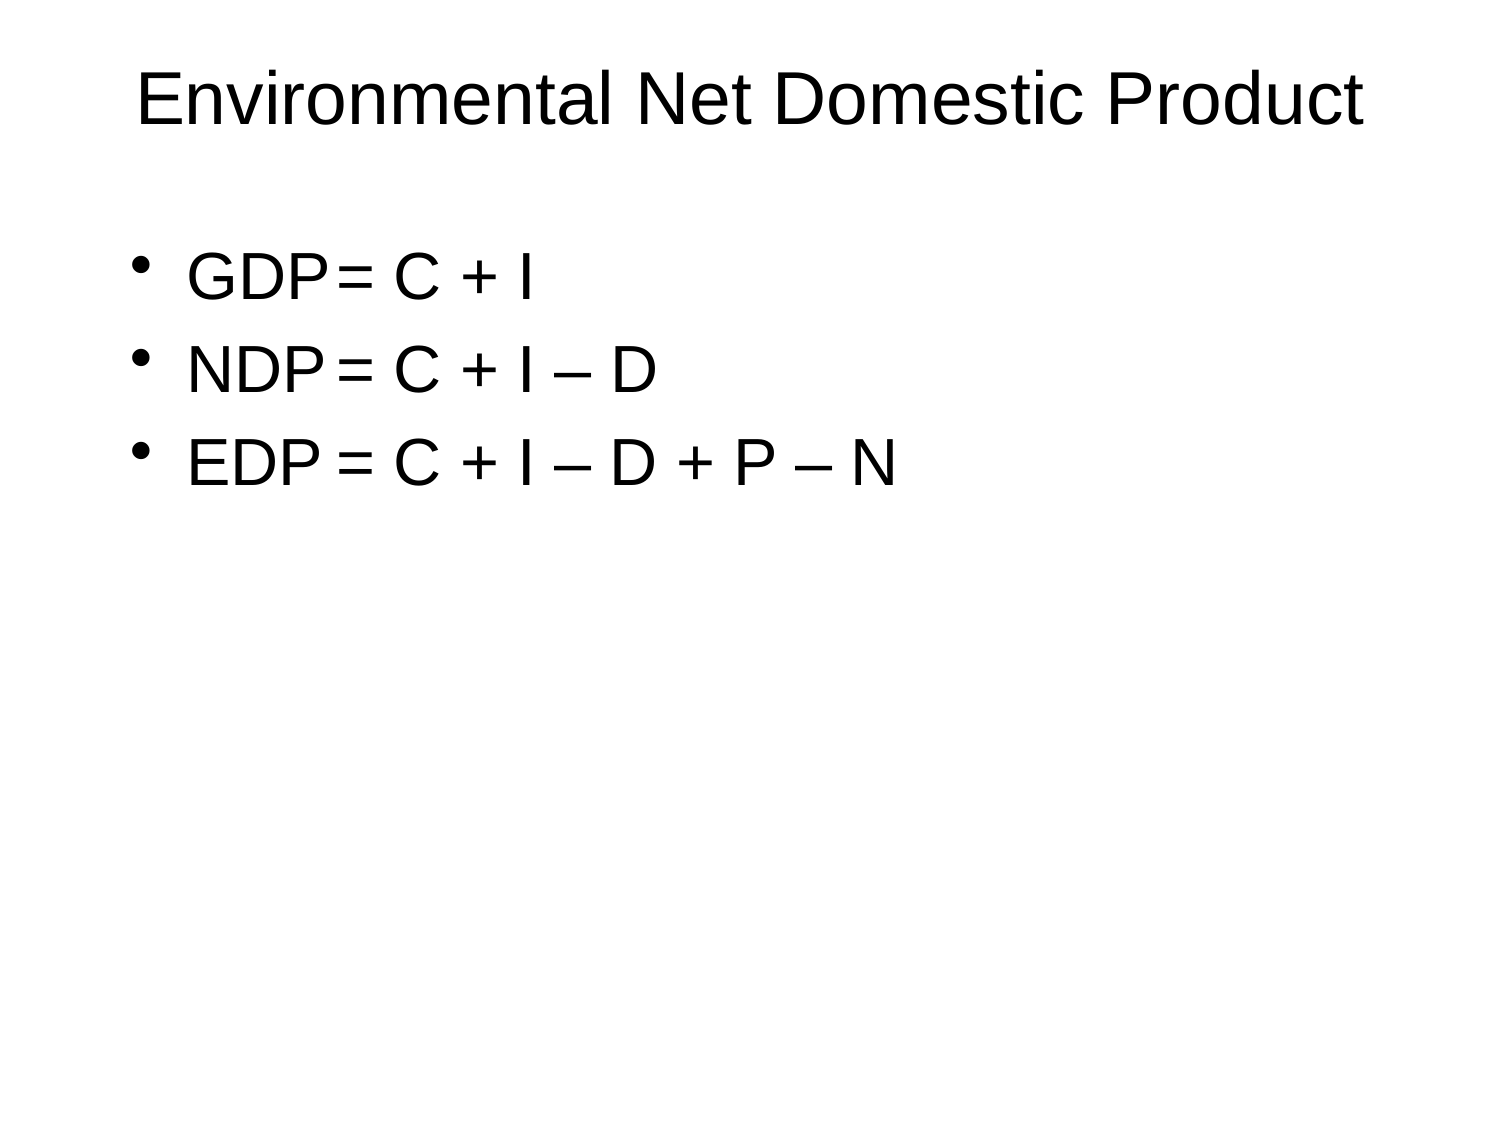

# Environmental Net Domestic Product
GDP	= C + I
NDP	= C + I – D
EDP	= C + I – D + P – N